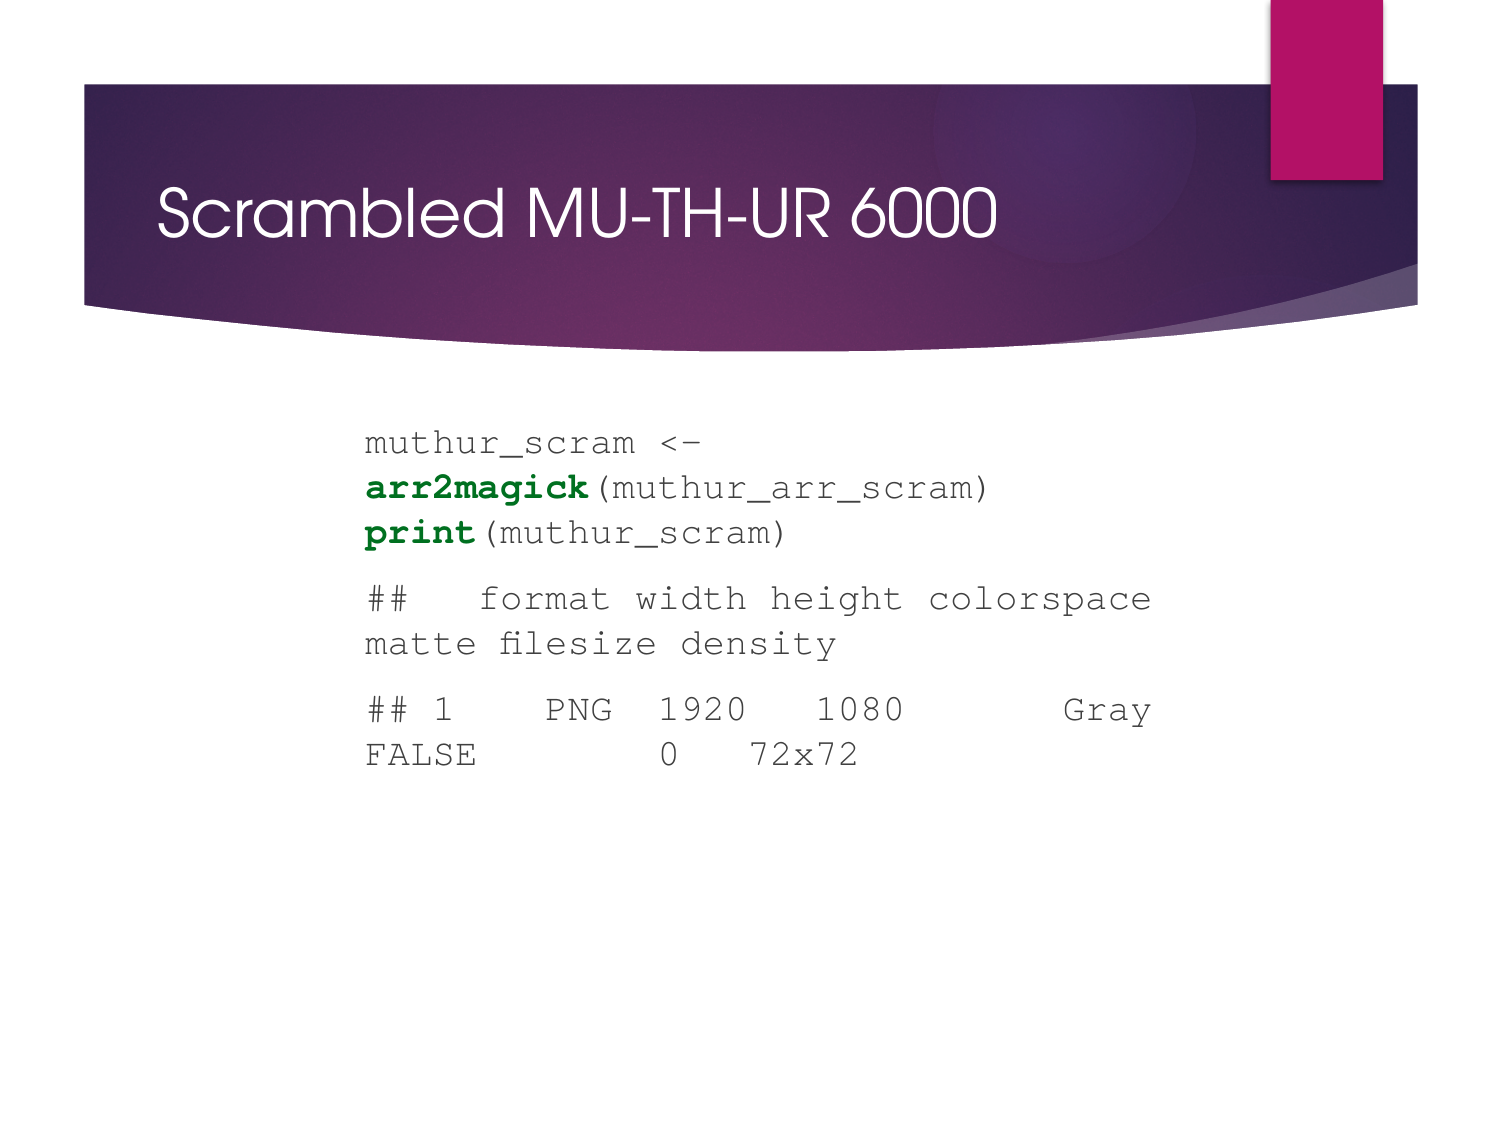

# Scrambled MU-TH-UR 6000
muthur_scram <- arr2magick(muthur_arr_scram)
print(muthur_scram)
##   format width height colorspace matte filesize density
## 1    PNG  1920   1080       Gray FALSE        0   72x72